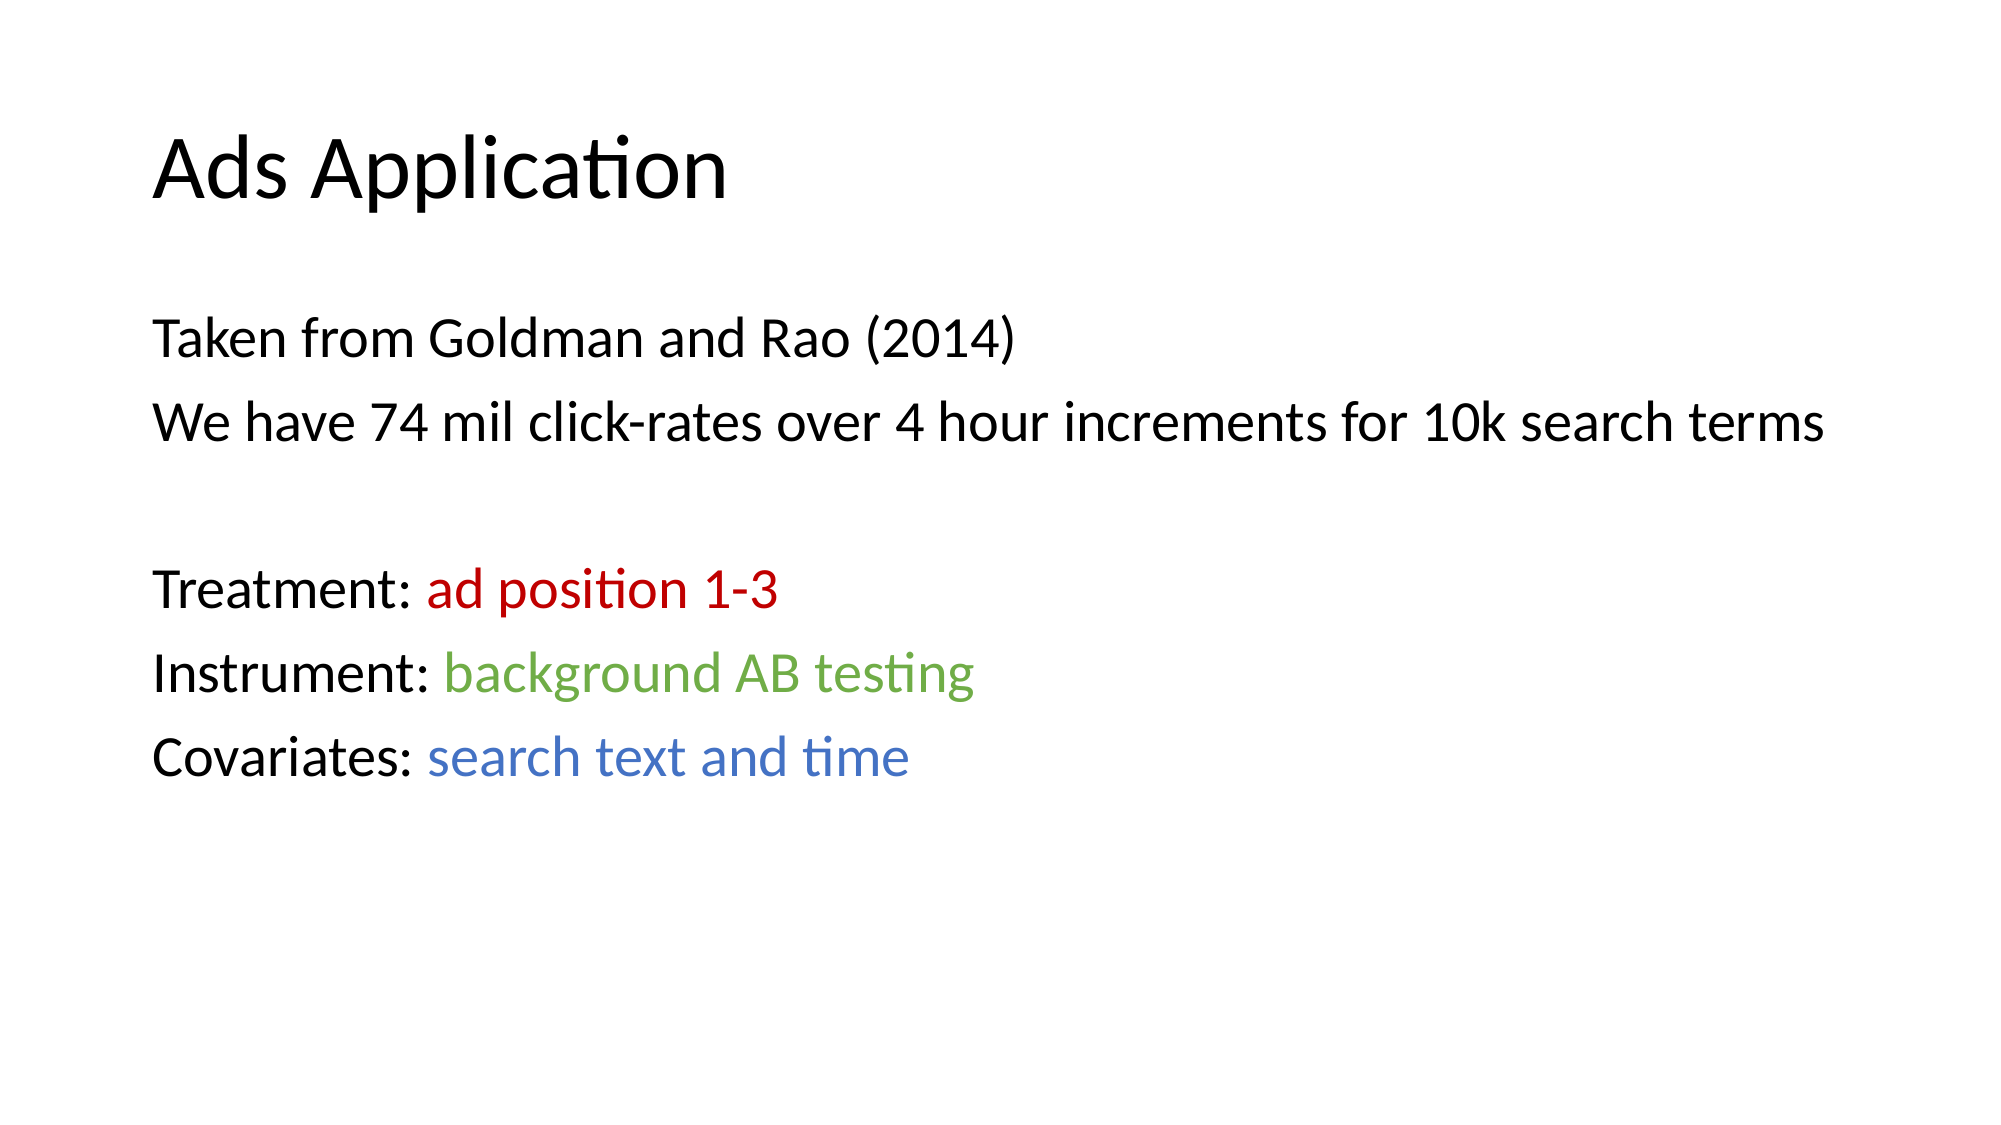

# Ads Application
Taken from Goldman and Rao (2014)
We have 74 mil click-rates over 4 hour increments for 10k search terms

Treatment: ad position 1-3
Instrument: background AB testing
Covariates: search text and time